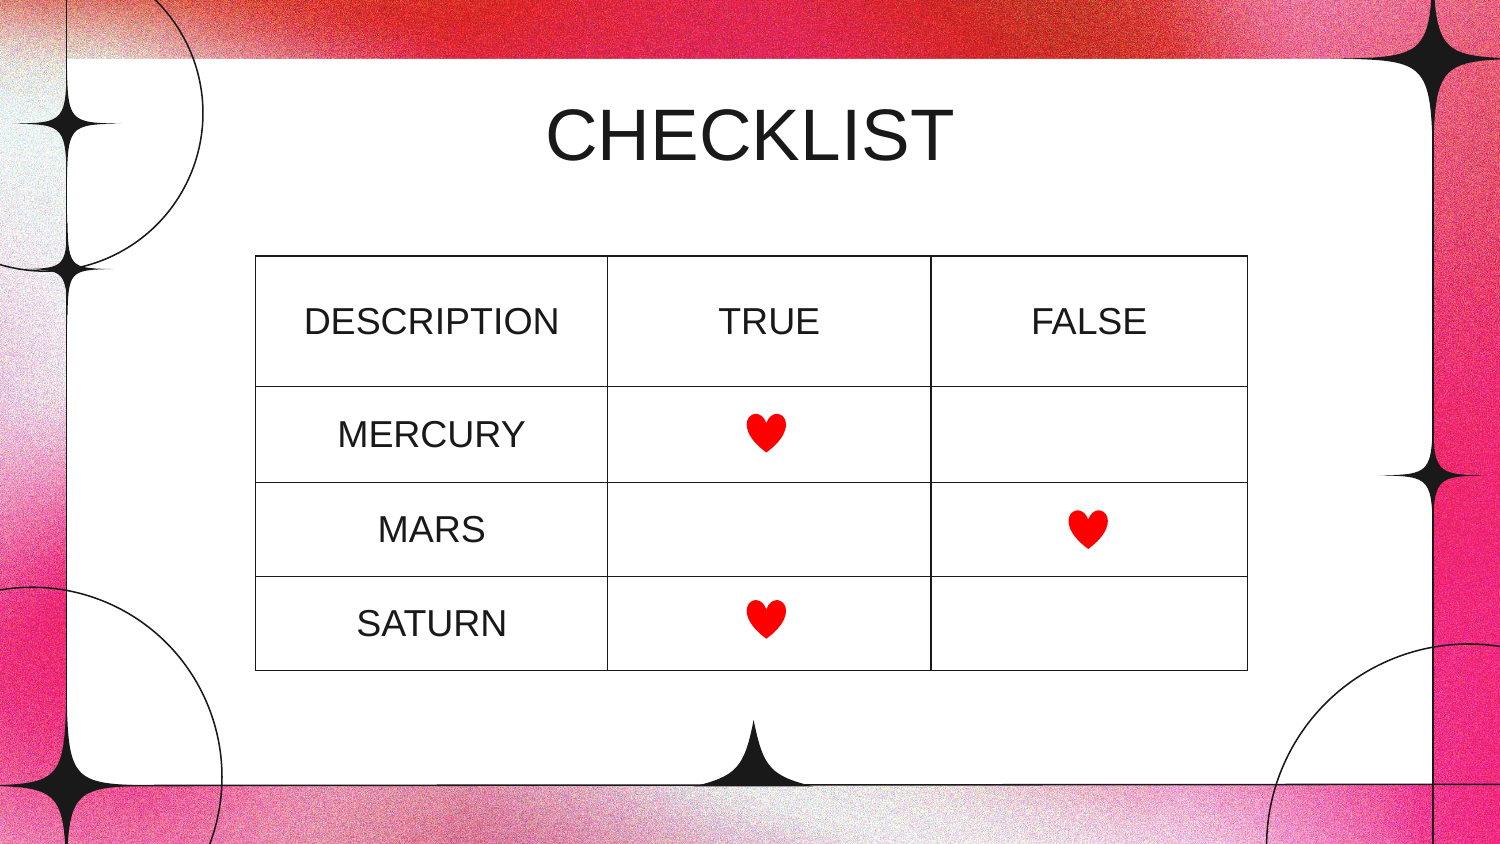

# CHECKLIST
| DESCRIPTION | TRUE | FALSE |
| --- | --- | --- |
| MERCURY |  |  |
| MARS |  |  |
| SATURN |  |  |